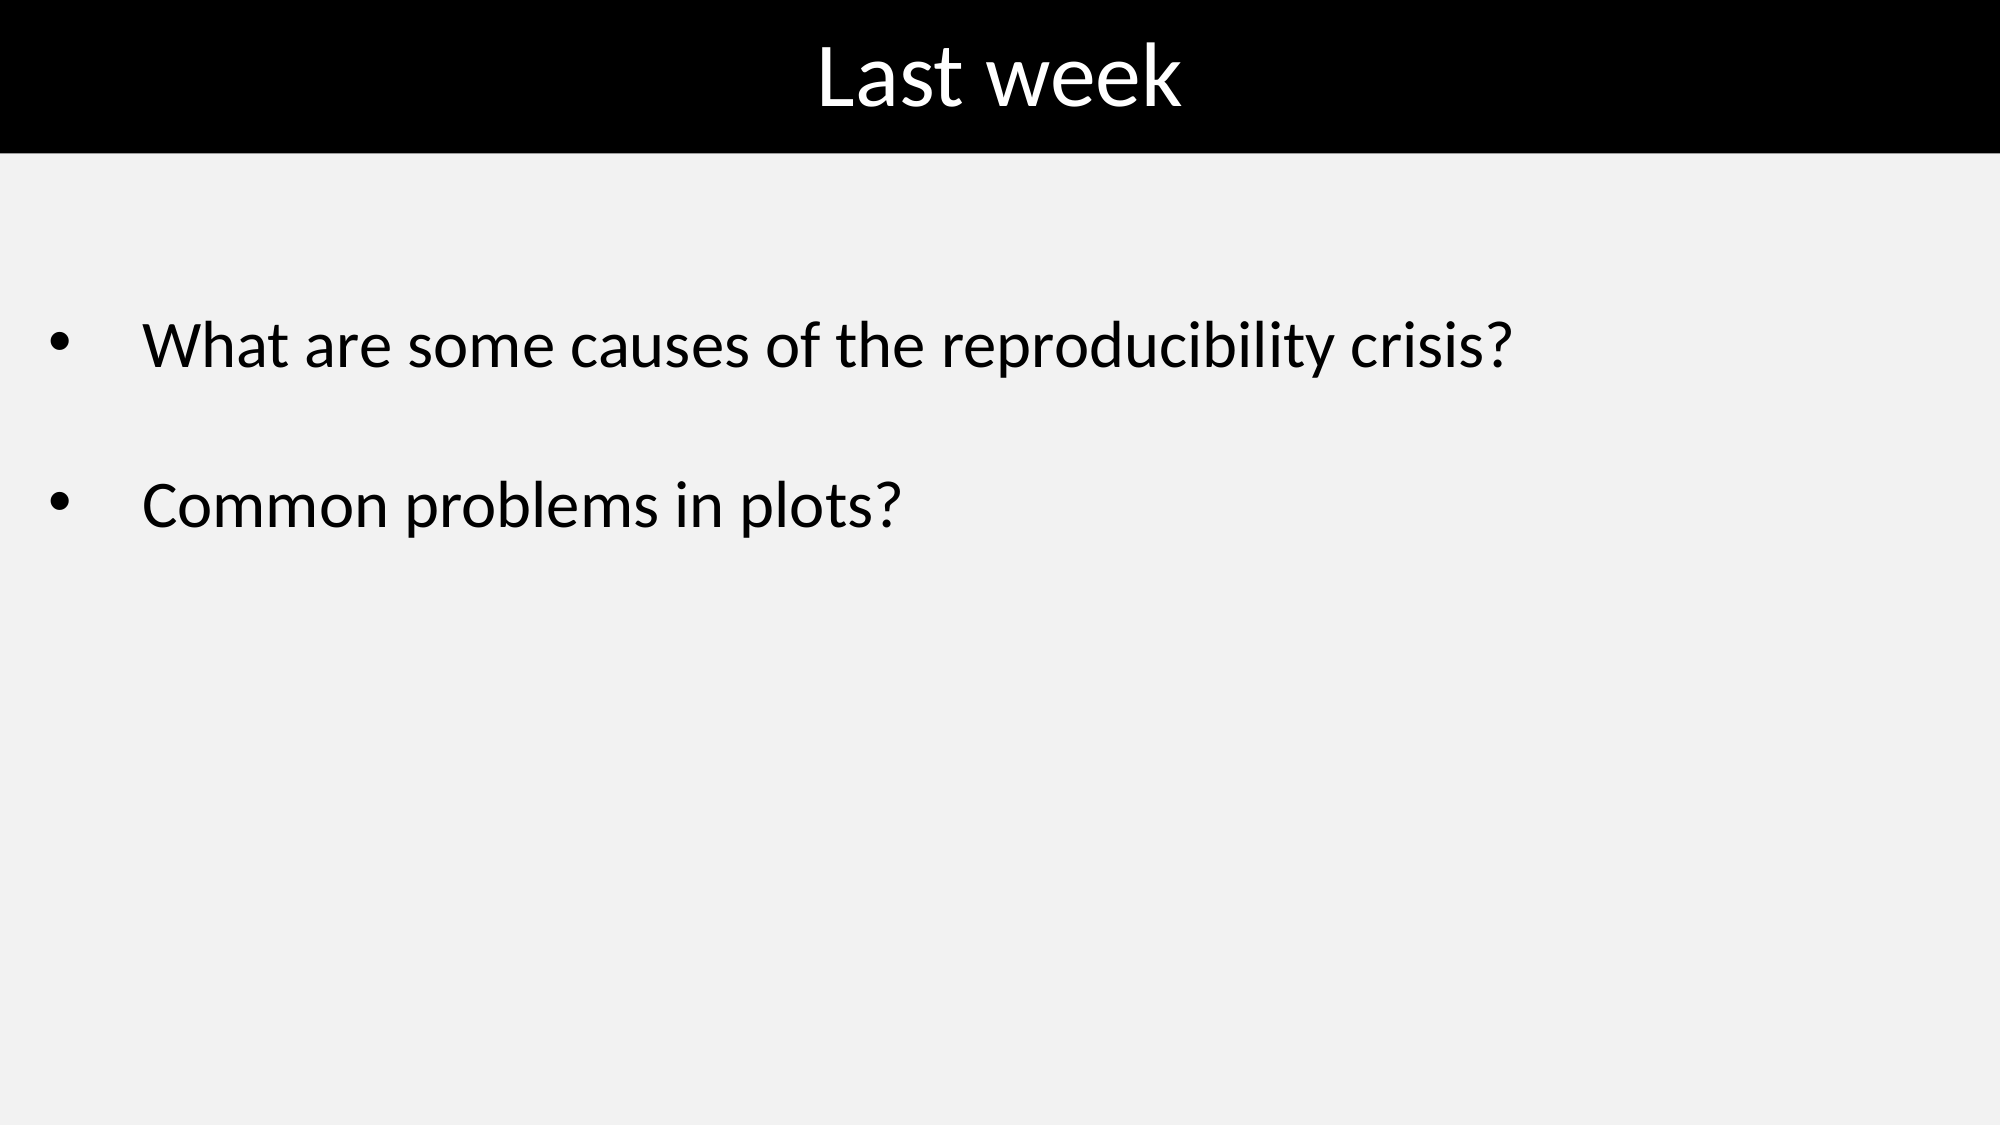

# Last week
What are some causes of the reproducibility crisis?
Common problems in plots?